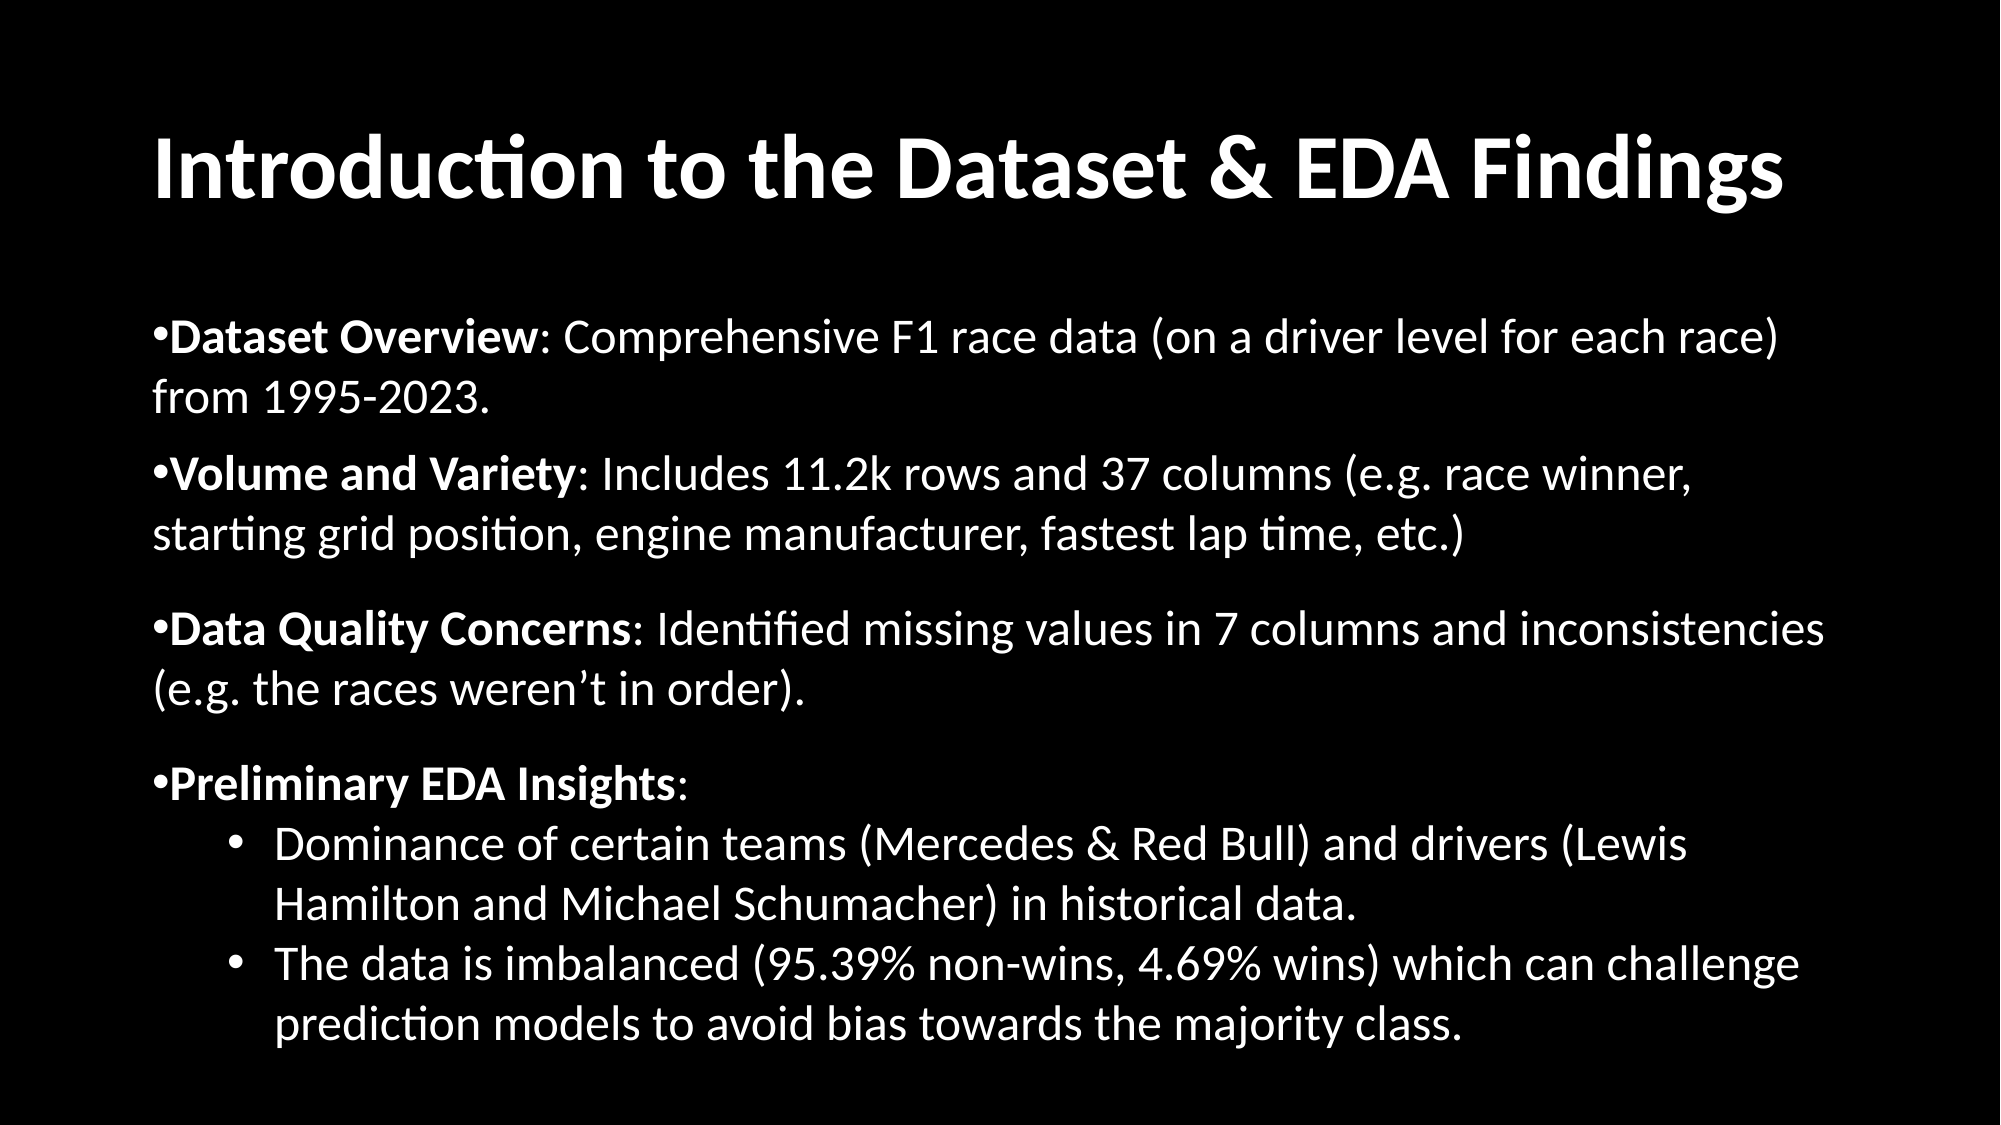

# Introduction to the Dataset & EDA Findings
Dataset Overview: Comprehensive F1 race data (on a driver level for each race) from 1995-2023.
Volume and Variety: Includes 11.2k rows and 37 columns (e.g. race winner, starting grid position, engine manufacturer, fastest lap time, etc.)
Data Quality Concerns: Identified missing values in 7 columns and inconsistencies (e.g. the races weren’t in order).
Preliminary EDA Insights:
Dominance of certain teams (Mercedes & Red Bull) and drivers (Lewis Hamilton and Michael Schumacher) in historical data.
The data is imbalanced (95.39% non-wins, 4.69% wins) which can challenge prediction models to avoid bias towards the majority class.